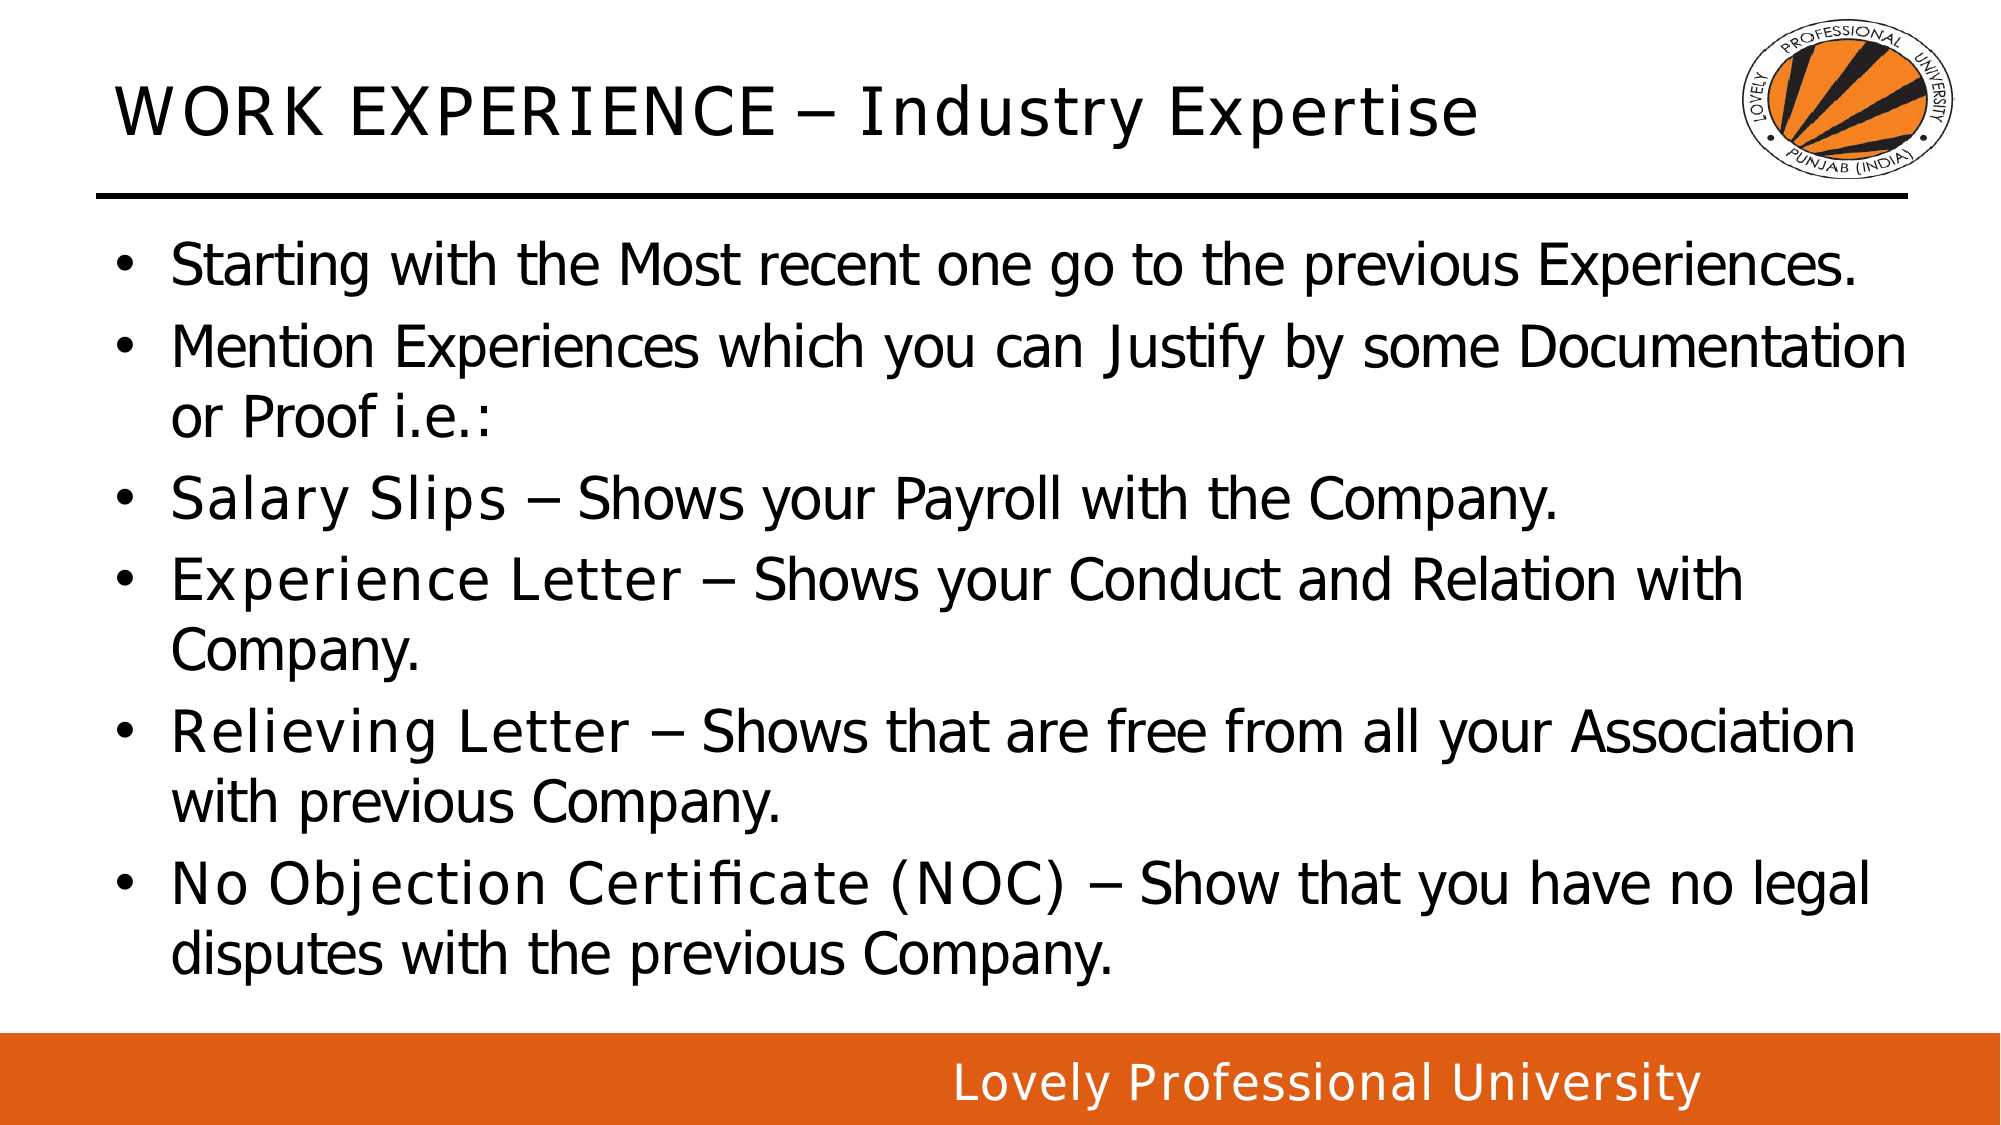

# WORK EXPERIENCE – Industry Expertise
Starting with the Most recent one go to the previous Experiences.
Mention Experiences which you can Justify by some Documentation or Proof i.e.:
Salary Slips – Shows your Payroll with the Company.
Experience Letter – Shows your Conduct and Relation with Company.
Relieving Letter – Shows that are free from all your Association with previous Company.
No Objection Certificate (NOC) – Show that you have no legal disputes with the previous Company.